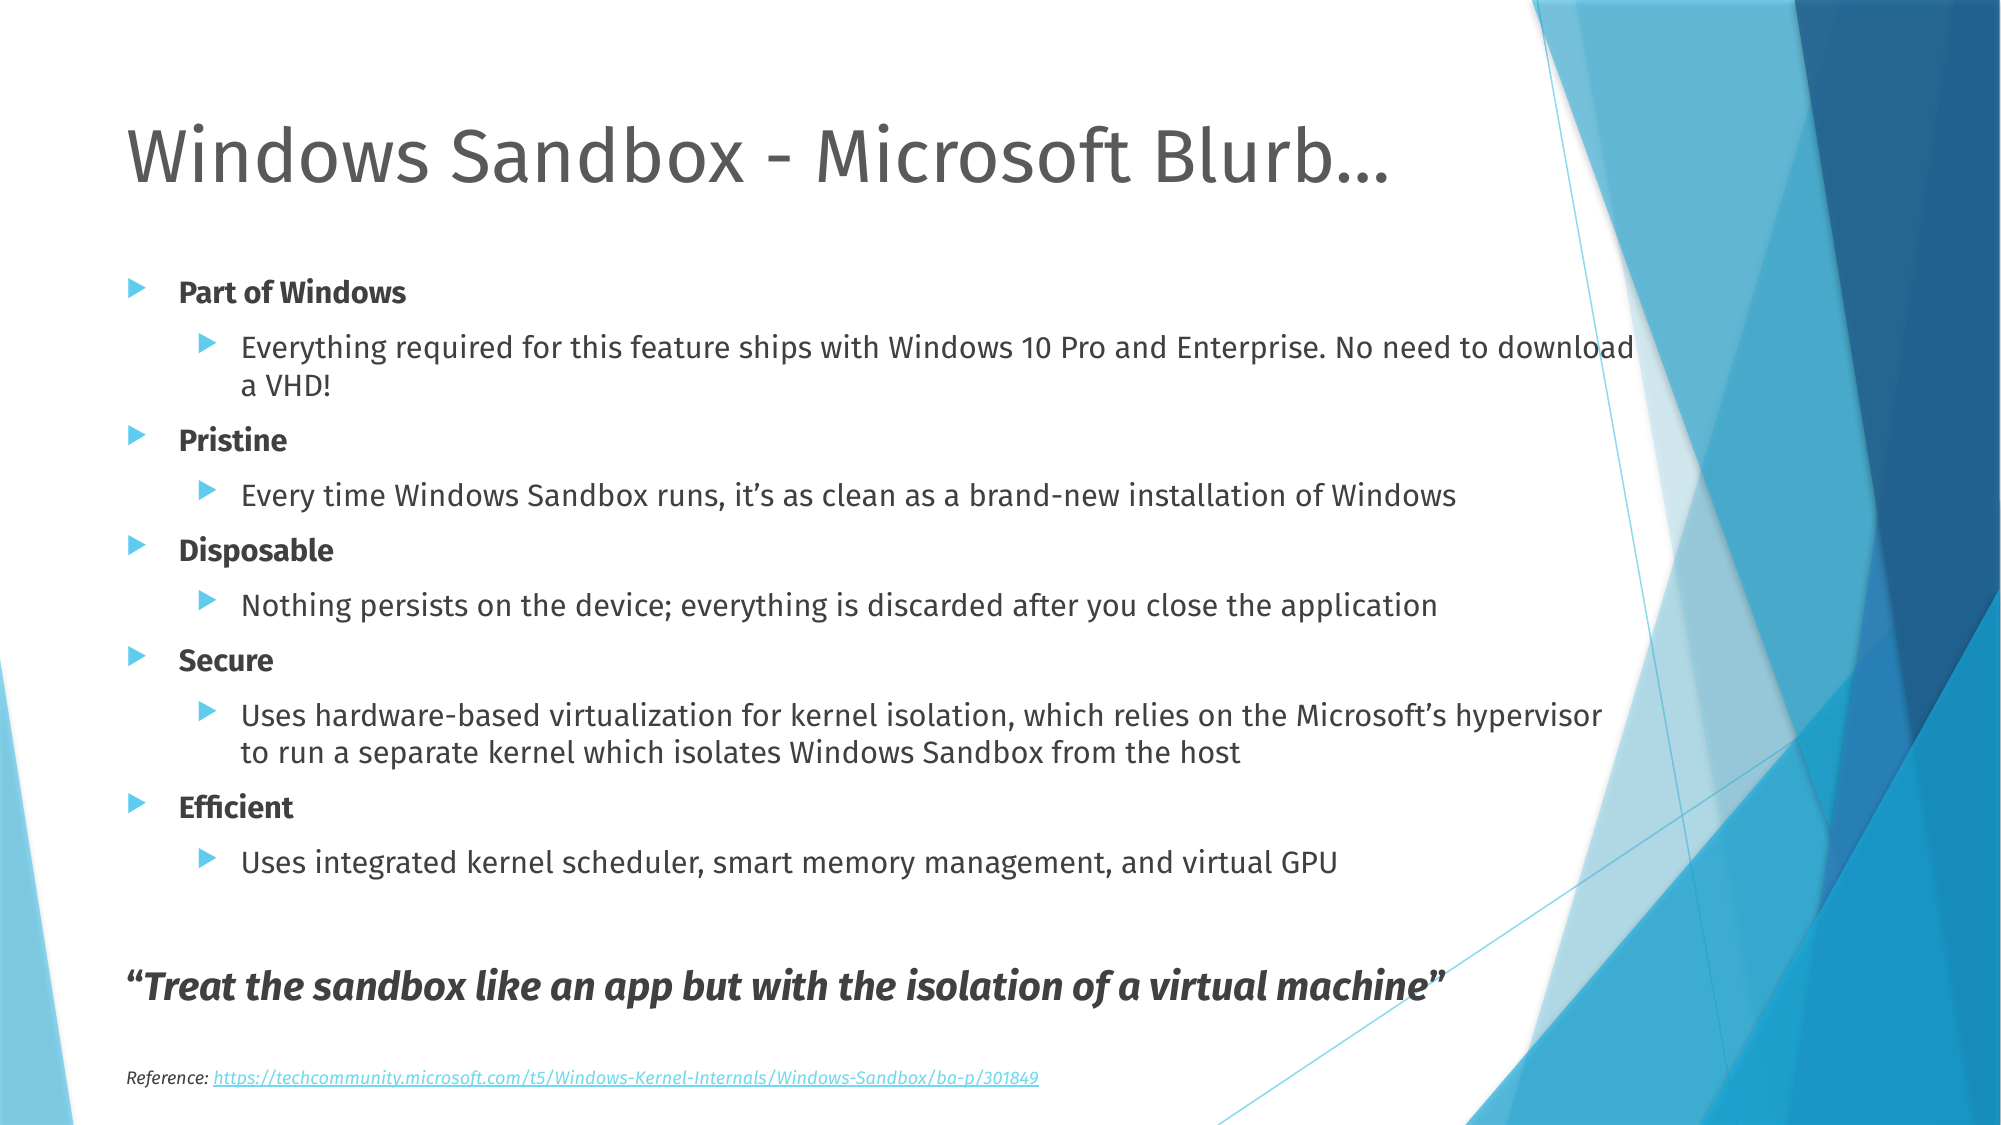

# Windows Sandbox - Microsoft Blurb…
Part of Windows
Everything required for this feature ships with Windows 10 Pro and Enterprise. No need to download a VHD!
Pristine
Every time Windows Sandbox runs, it’s as clean as a brand-new installation of Windows
Disposable
Nothing persists on the device; everything is discarded after you close the application
Secure
Uses hardware-based virtualization for kernel isolation, which relies on the Microsoft’s hypervisor to run a separate kernel which isolates Windows Sandbox from the host
Efficient
Uses integrated kernel scheduler, smart memory management, and virtual GPU

“Treat the sandbox like an app but with the isolation of a virtual machine”

Reference: https://techcommunity.microsoft.com/t5/Windows-Kernel-Internals/Windows-Sandbox/ba-p/301849